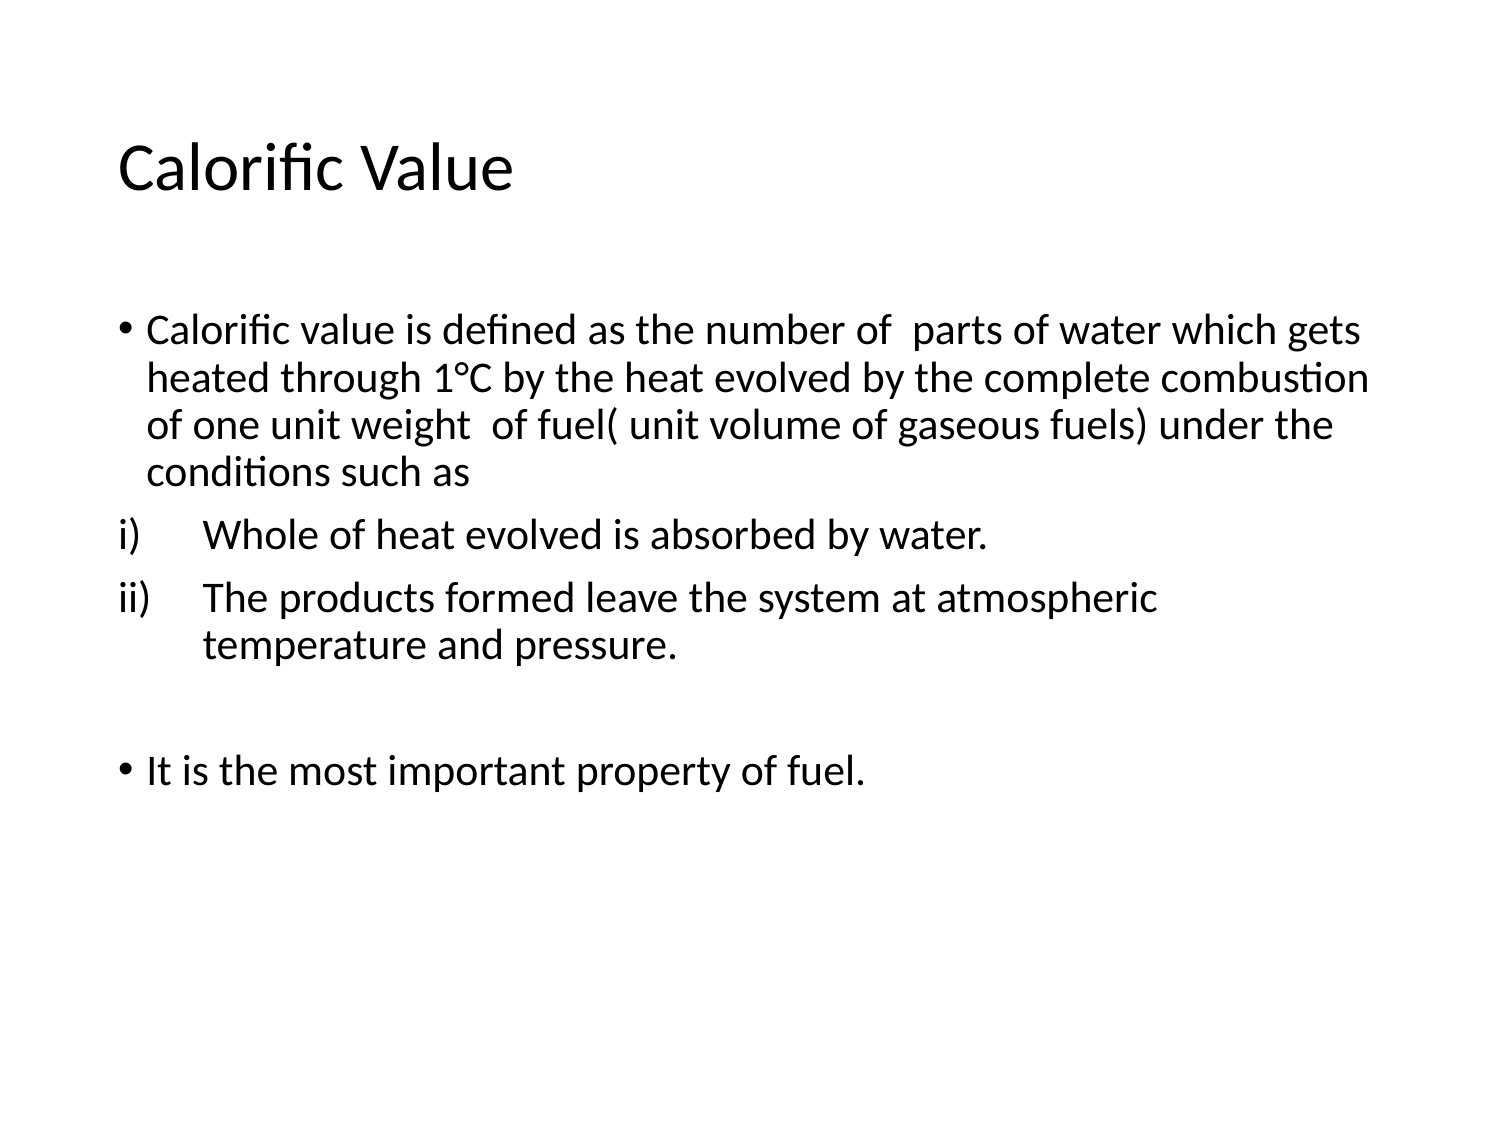

# Calorific Value
Calorific value is defined as the number of  parts of water which gets heated through 1°C by the heat evolved by the complete combustion of one unit weight  of fuel( unit volume of gaseous fuels) under the conditions such as
Whole of heat evolved is absorbed by water.
The products formed leave the system at atmospheric temperature and pressure.

It is the most important property of fuel.